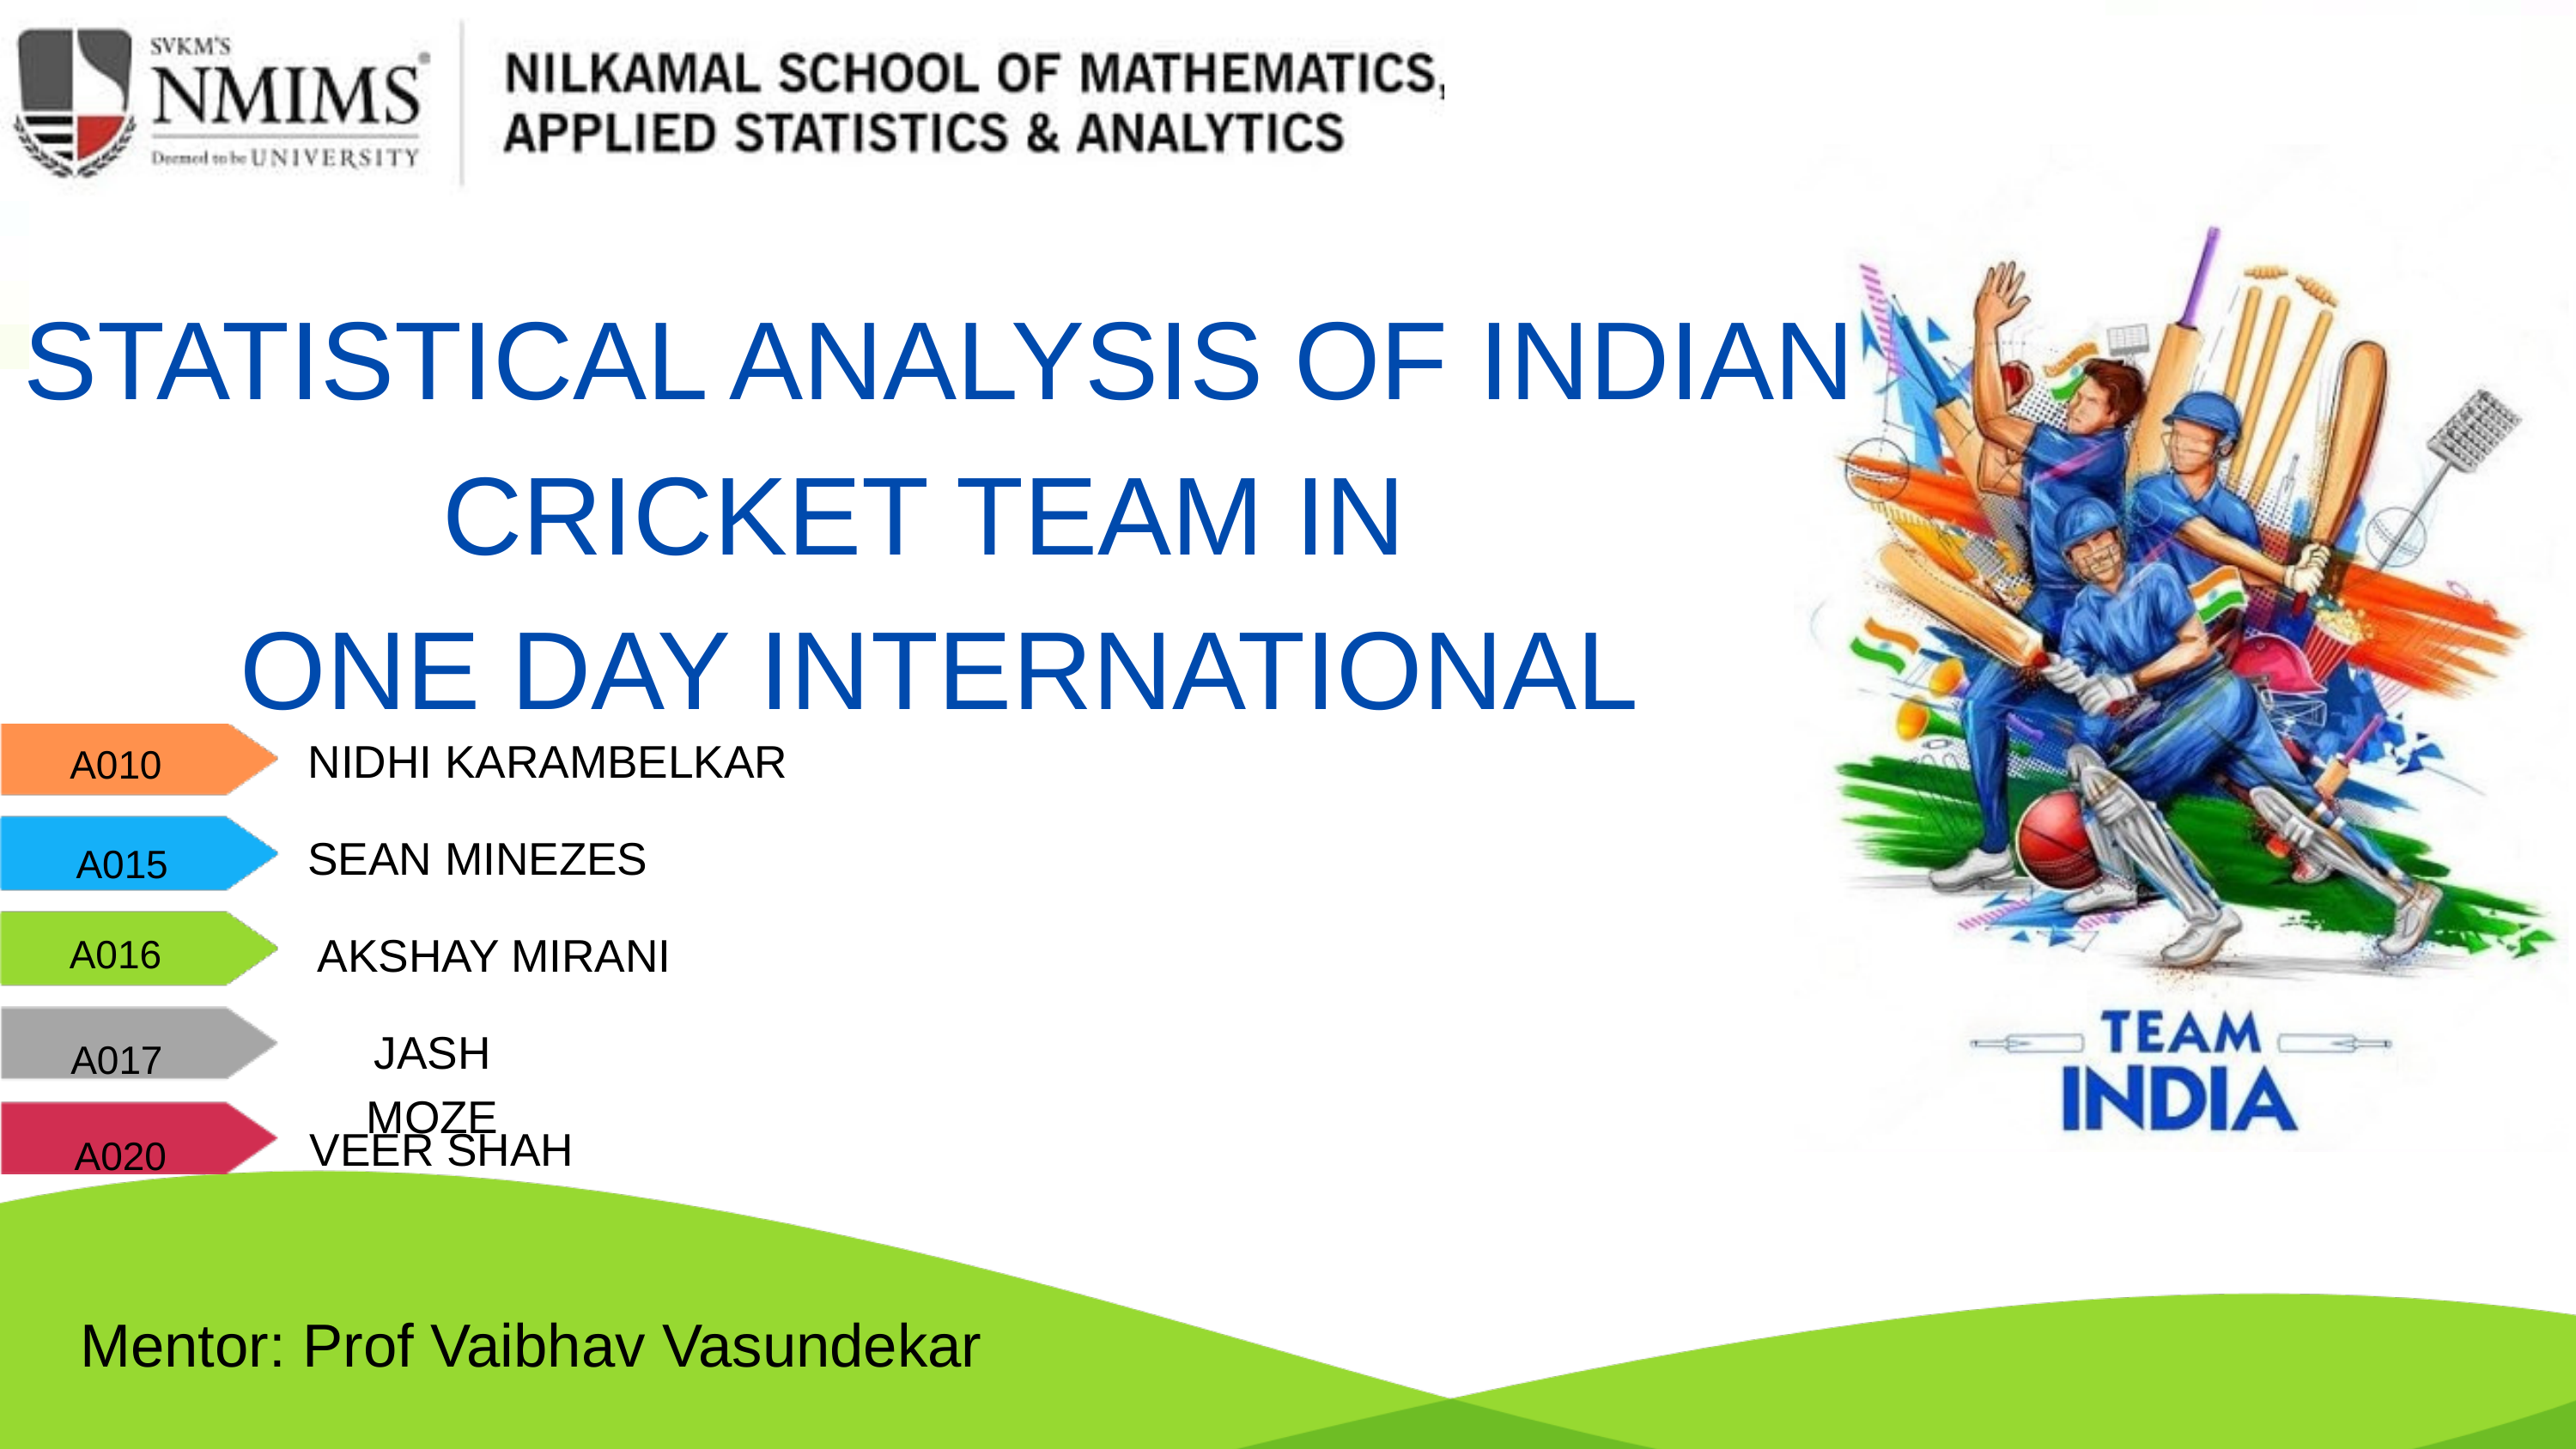

STATISTICAL ANALYSIS OF INDIAN CRICKET TEAM IN
ONE DAY INTERNATIONAL

NIDHI KARAMBELKAR
A010
SEAN MINEZES
A015
AKSHAY MIRANI
A016
JASH MOZE
A017
VEER SHAH
A020

Mentor: Prof Vaibhav Vasundekar